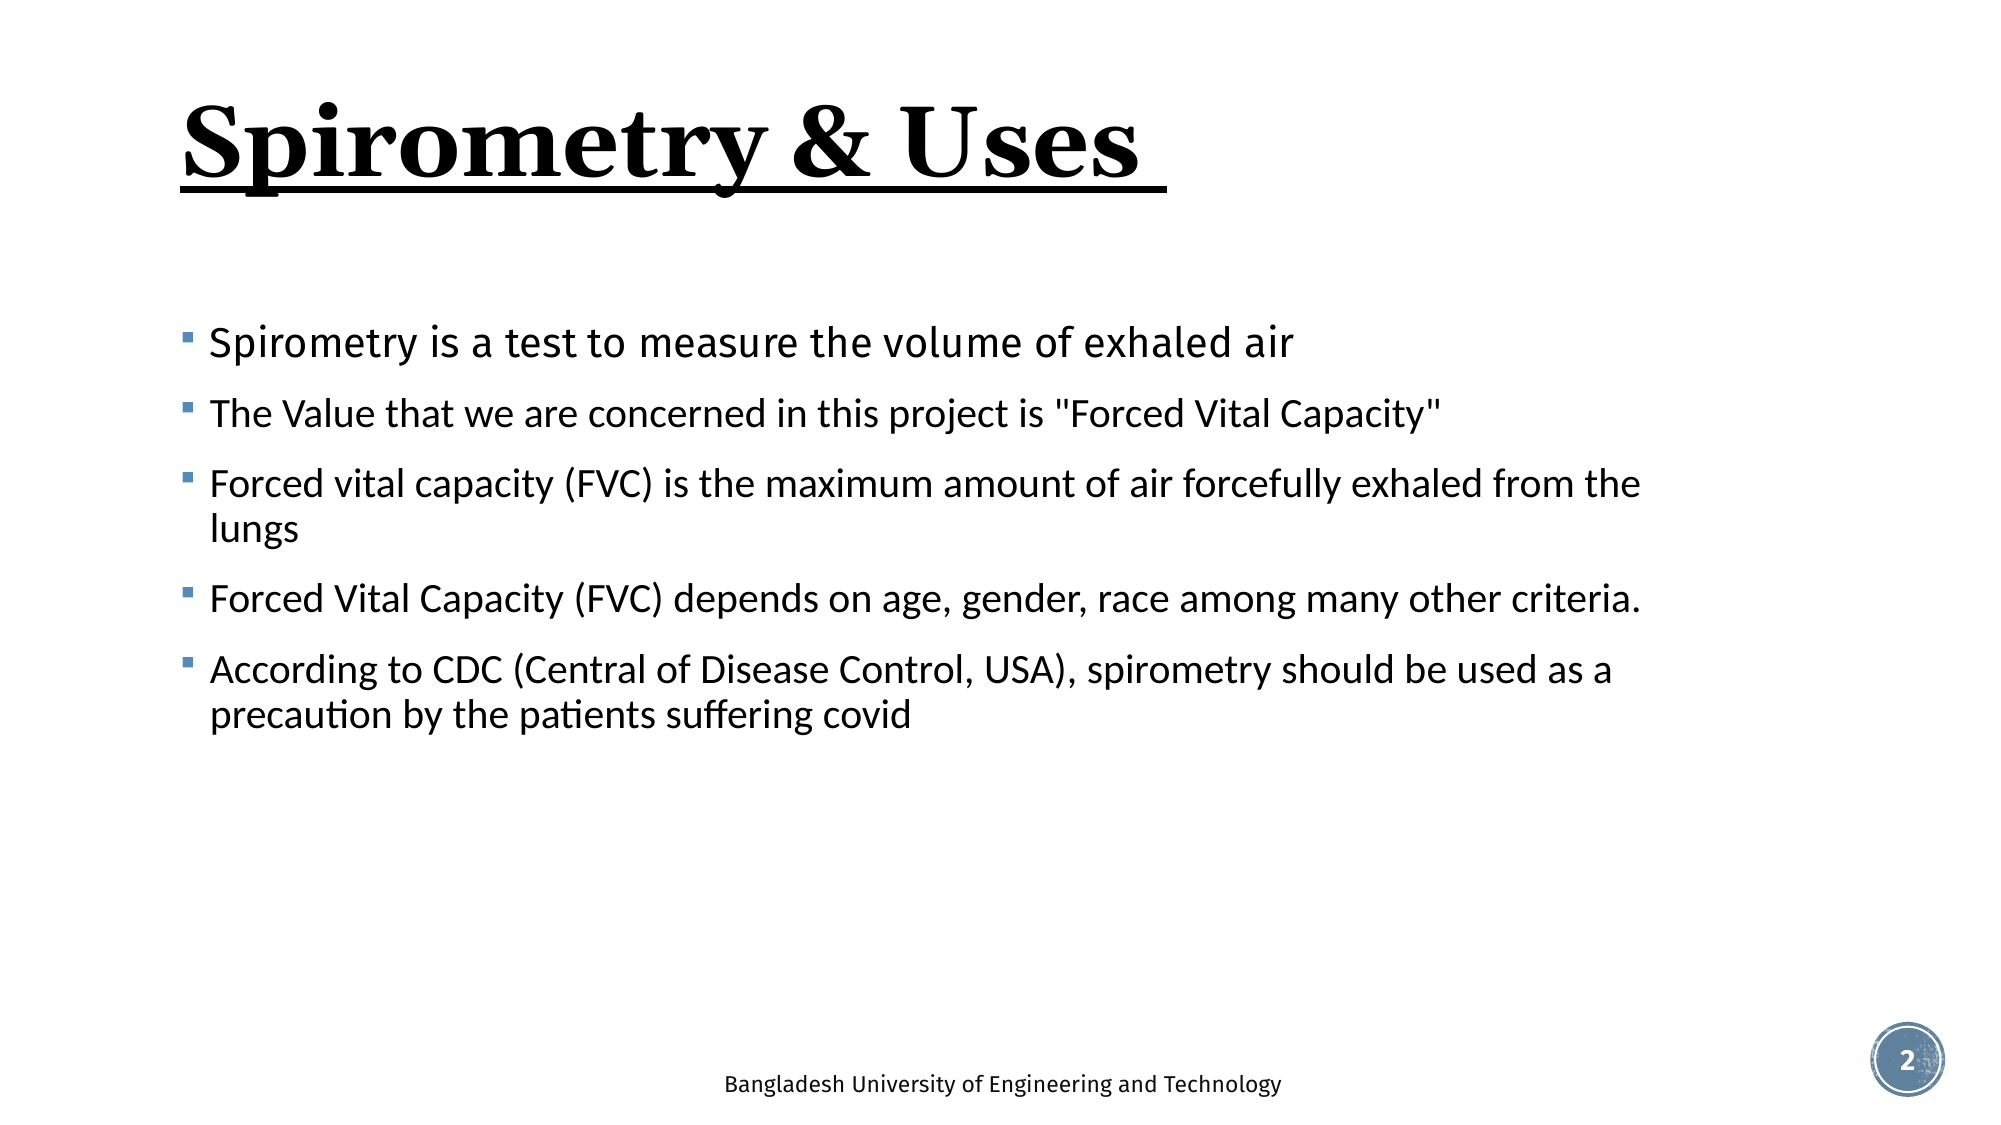

# Spirometry & Uses
Spirometry is a test to measure the volume of exhaled air
The Value that we are concerned in this project is "Forced Vital Capacity"
Forced vital capacity (FVC) is the maximum amount of air forcefully exhaled from the lungs
Forced Vital Capacity (FVC) depends on age, gender, race among many other criteria.
According to CDC (Central of Disease Control, USA), spirometry should be used as a precaution by the patients suffering covid

2
Bangladesh University of Engineering and Technology